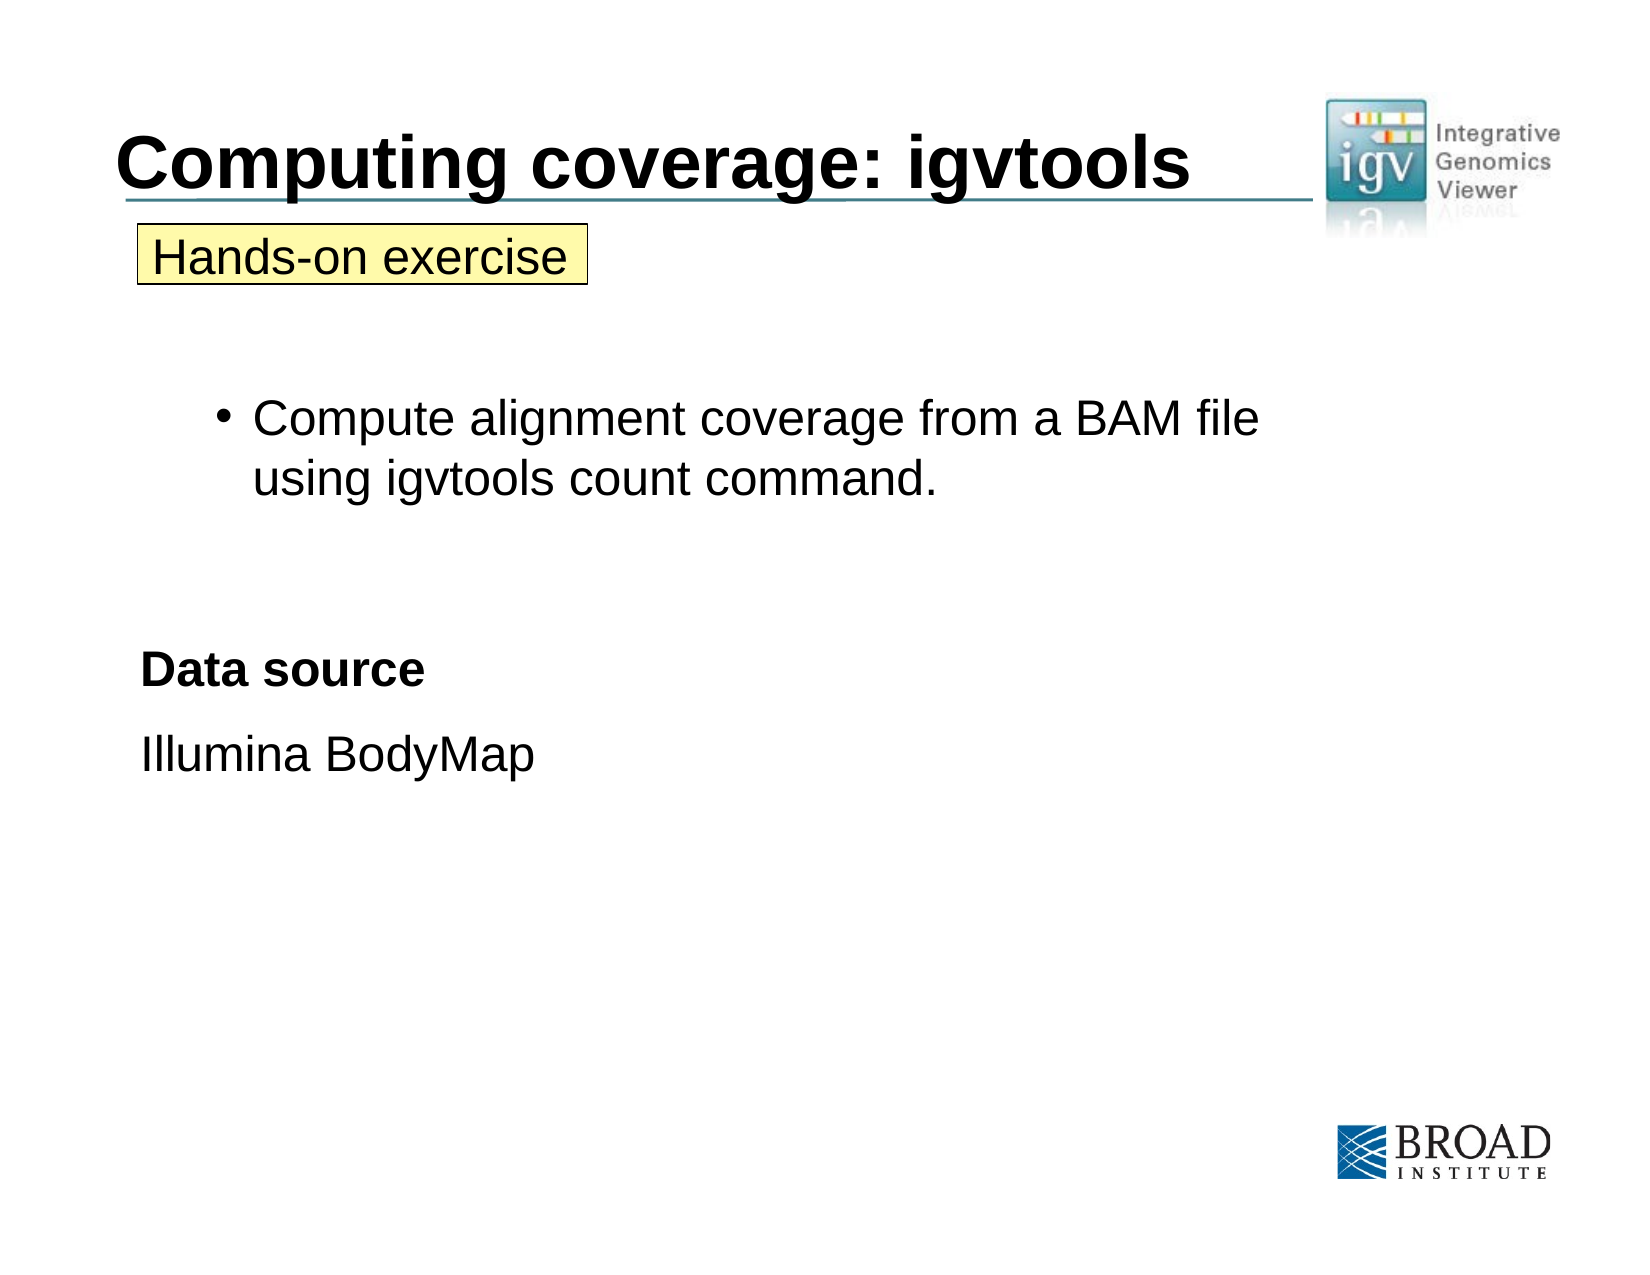

# Computing coverage: igvtools
Hands-on exercise
Compute alignment coverage from a BAM file using igvtools count command.

Data source
Illumina BodyMap